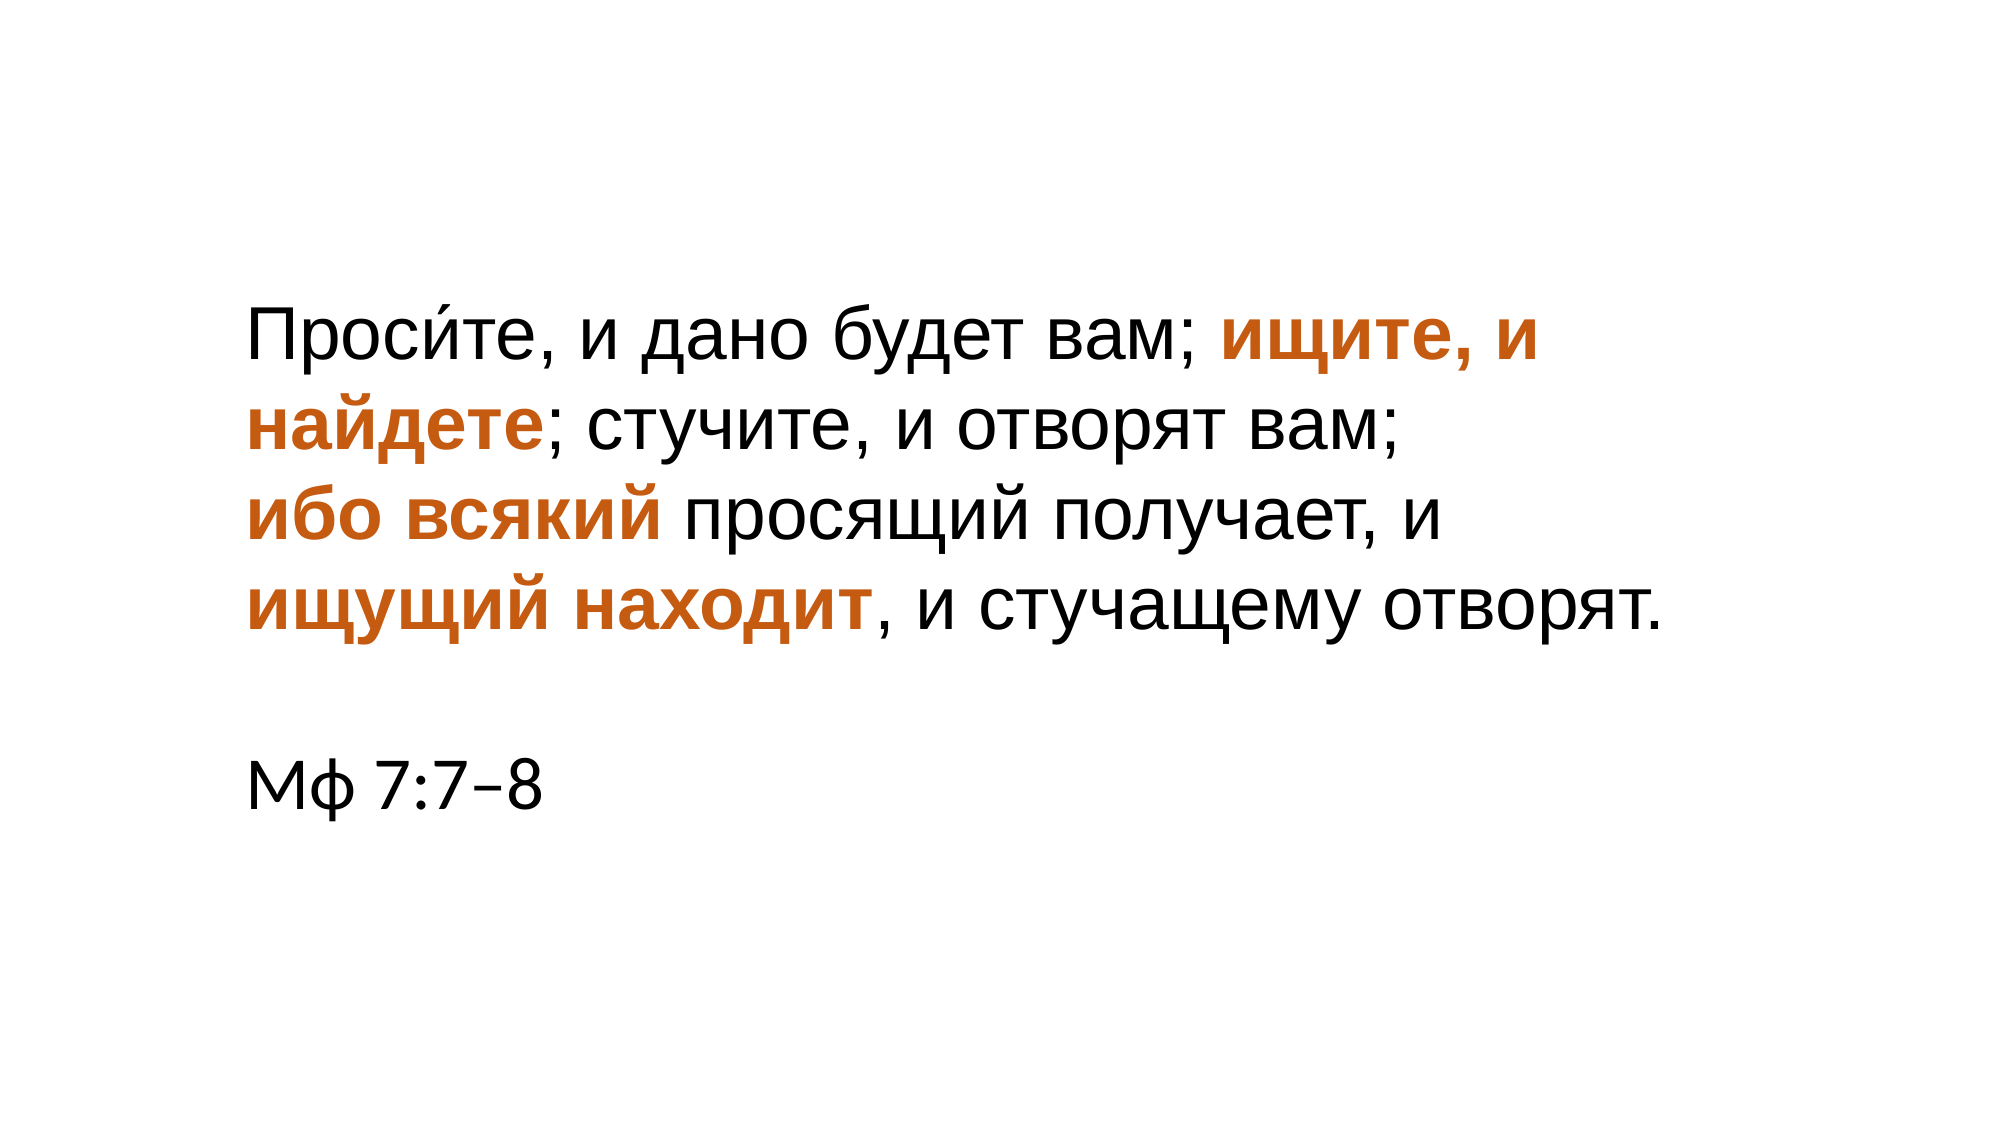

Проси́те, и дано будет вам; ищите, и найдете; стучите, и отворят вам;
ибо всякий просящий получает, и ищущий находит, и стучащему отворят.

Мф 7:7–8